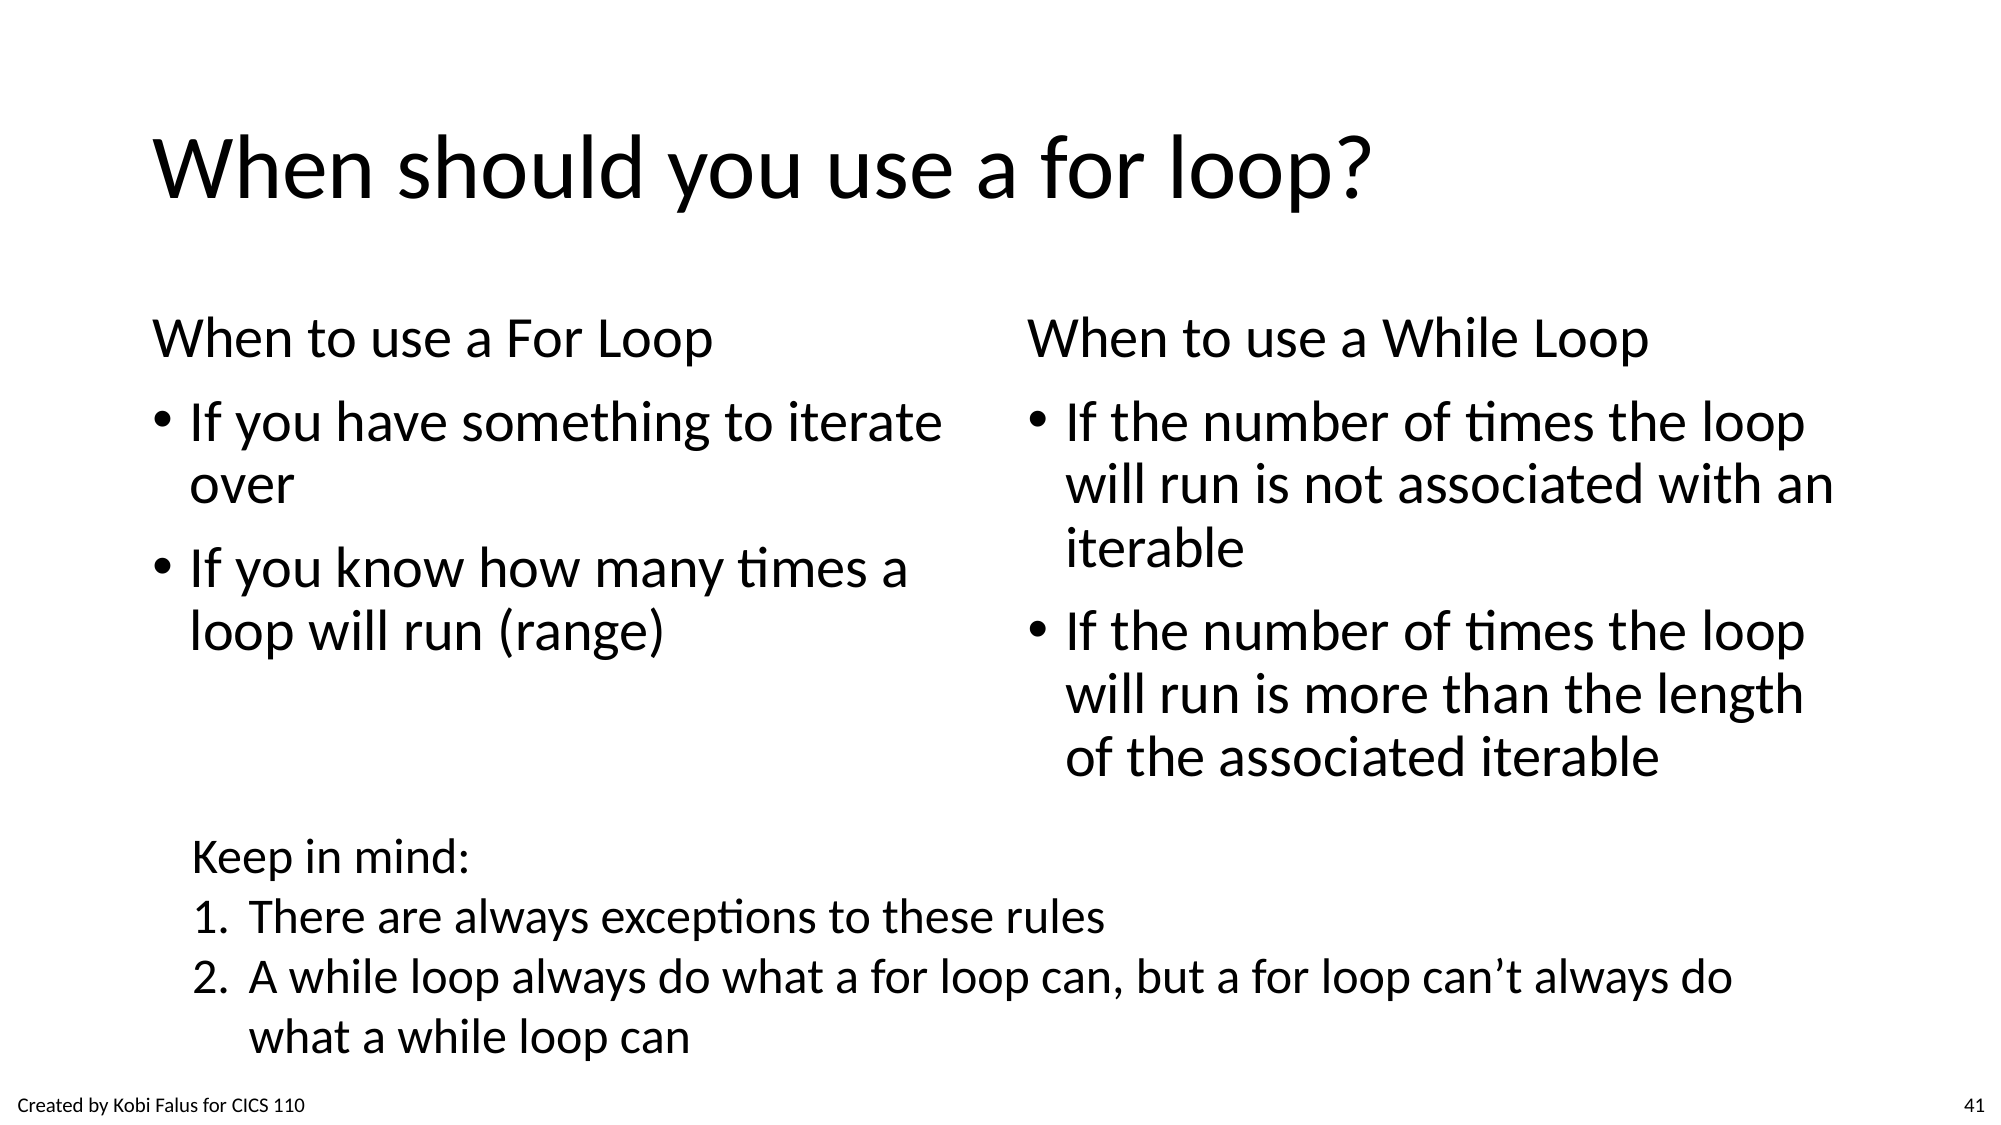

# When should you use a for loop?
When to use a For Loop
If you have something to iterate over
If you know how many times a loop will run (range)
When to use a While Loop
If the number of times the loop will run is not associated with an iterable
If the number of times the loop will run is more than the length of the associated iterable

Keep in mind:
There are always exceptions to these rules
A while loop always do what a for loop can, but a for loop can’t always do what a while loop can